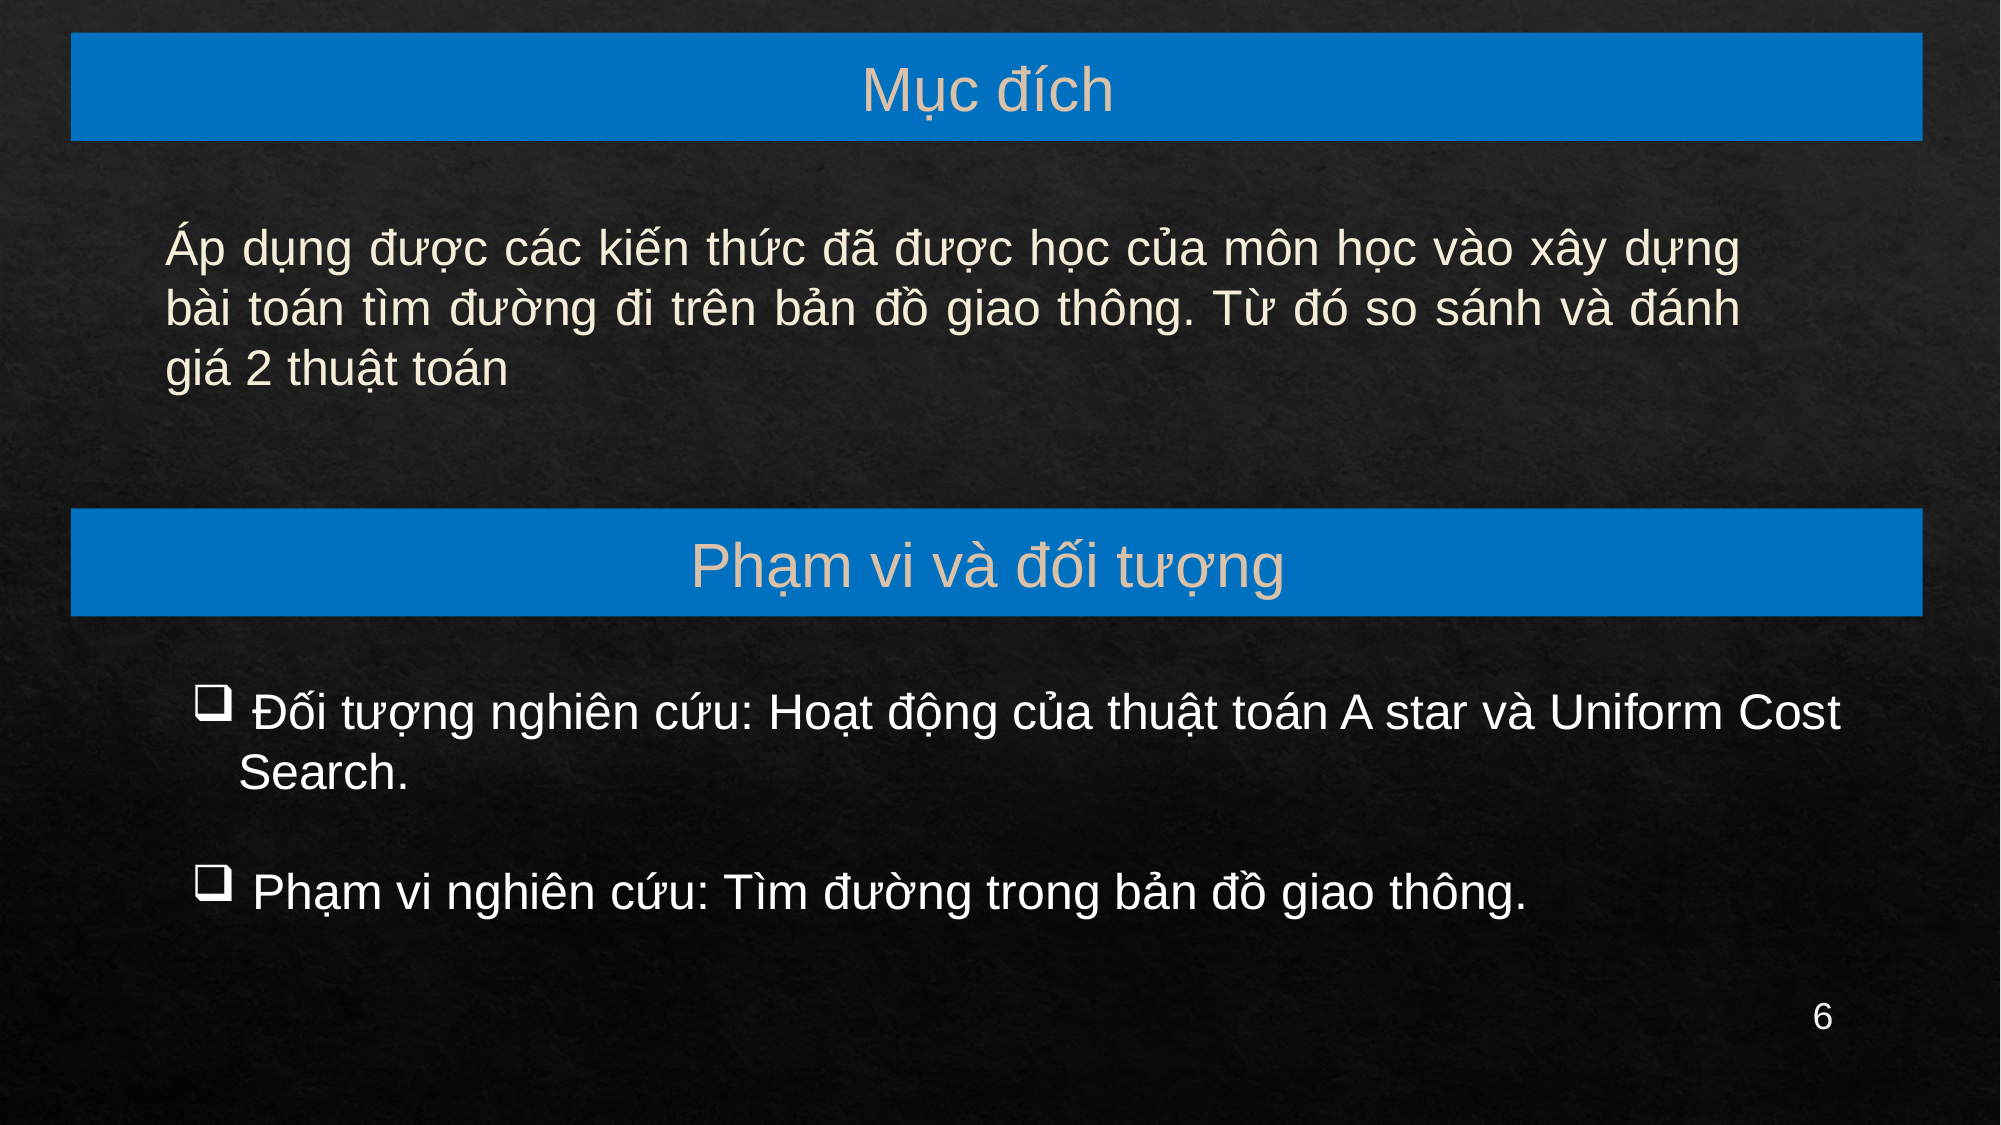

Mục đích
Áp dụng được các kiến thức đã được học của môn học vào xây dựng bài toán tìm đường đi trên bản đồ giao thông. Từ đó so sánh và đánh giá 2 thuật toán
Phạm vi và đối tượng
 Đối tượng nghiên cứu: Hoạt động của thuật toán A star và Uniform Cost Search.

 Phạm vi nghiên cứu: Tìm đường trong bản đồ giao thông.
6